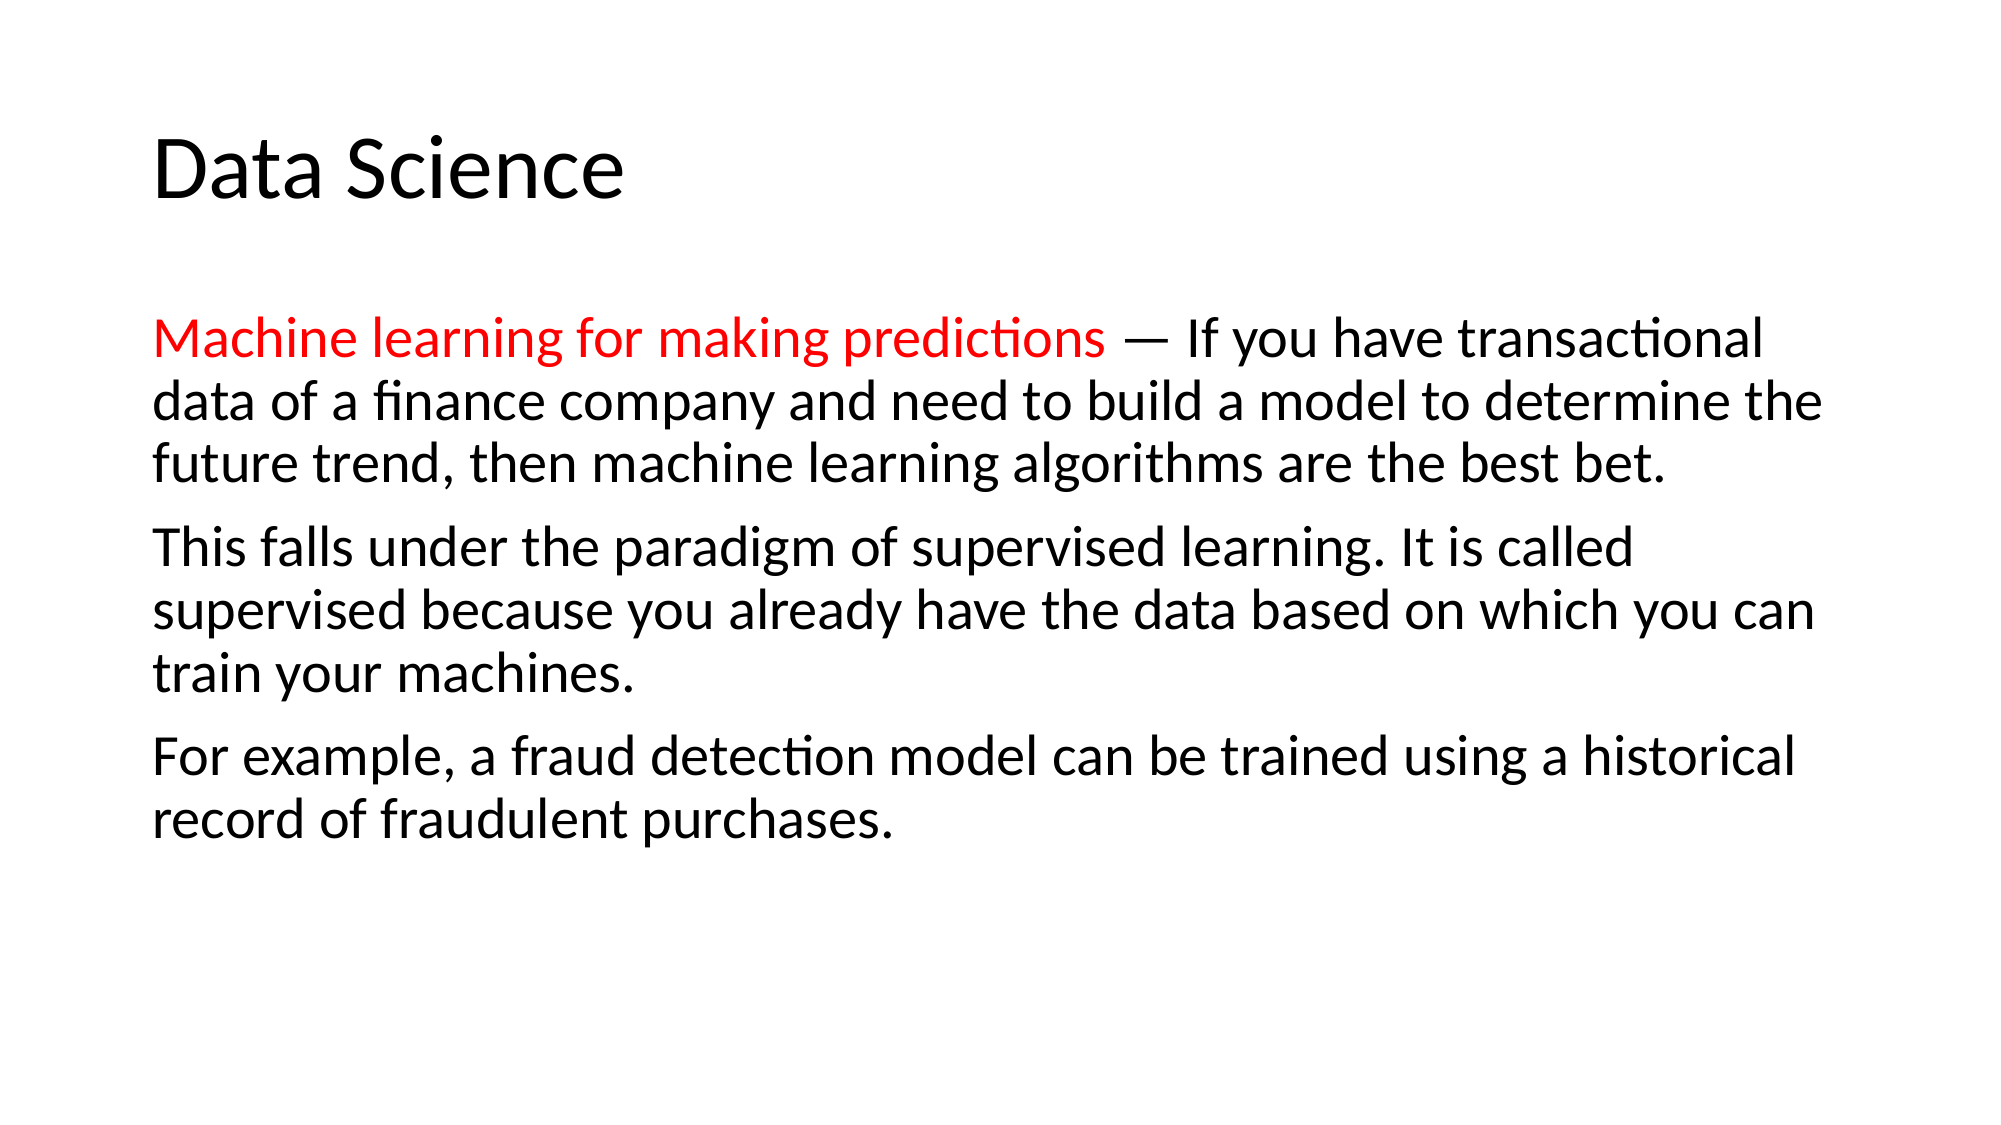

# Data Science
Machine learning for making predictions — If you have transactional data of a finance company and need to build a model to determine the future trend, then machine learning algorithms are the best bet.
This falls under the paradigm of supervised learning. It is called supervised because you already have the data based on which you can train your machines.
For example, a fraud detection model can be trained using a historical record of fraudulent purchases.